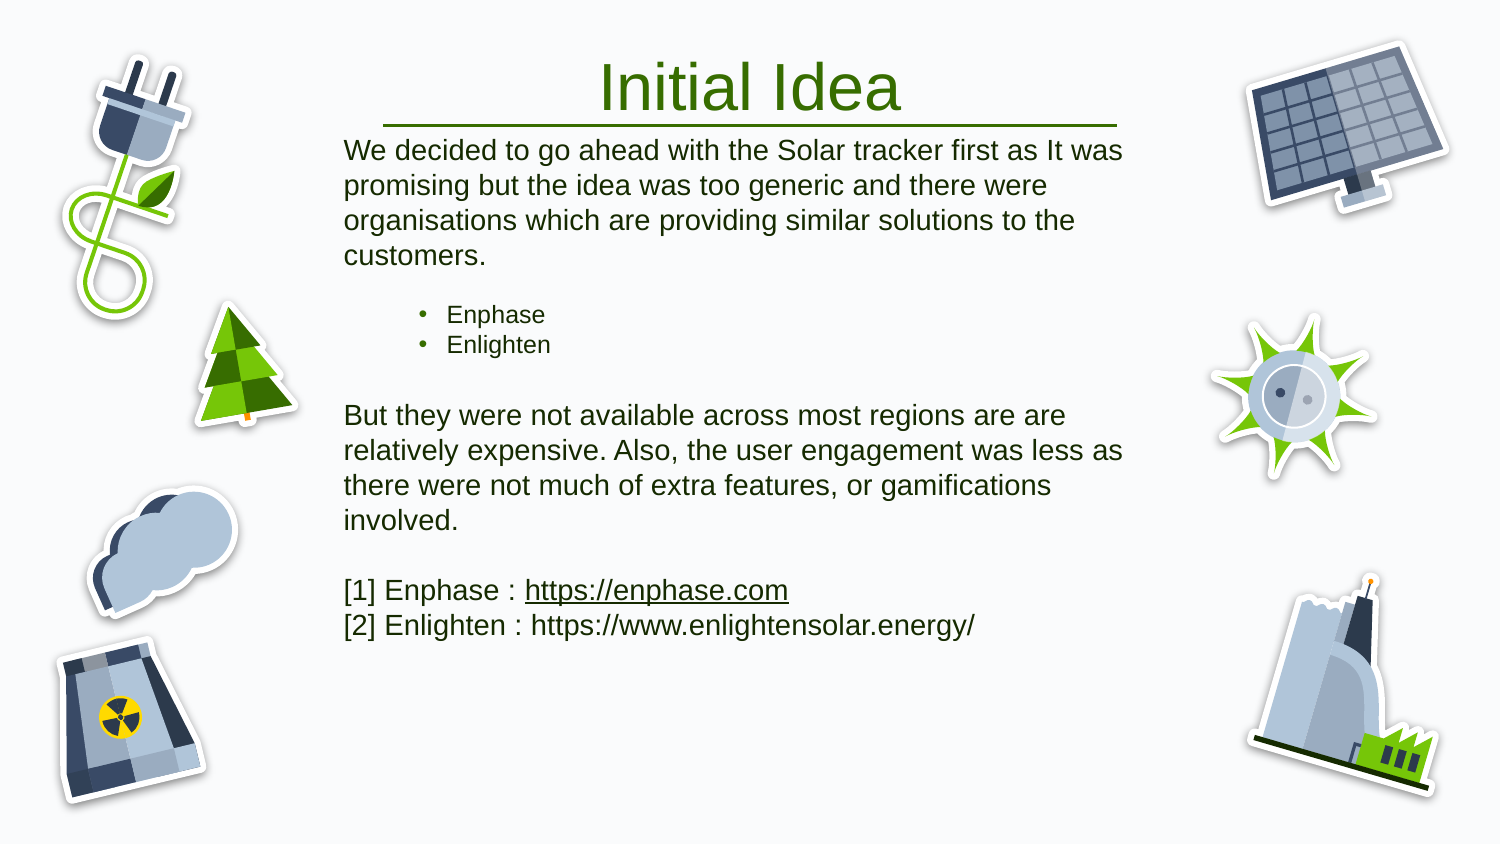

# Initial Idea

We decided to go ahead with the Solar tracker first as It was promising but the idea was too generic and there were organisations which are providing similar solutions to the customers.

Enphase
Enlighten

But they were not available across most regions are are relatively expensive. Also, the user engagement was less as there were not much of extra features, or gamifications involved.

[1] Enphase : https://enphase.com
[2] Enlighten : https://www.enlightensolar.energy/